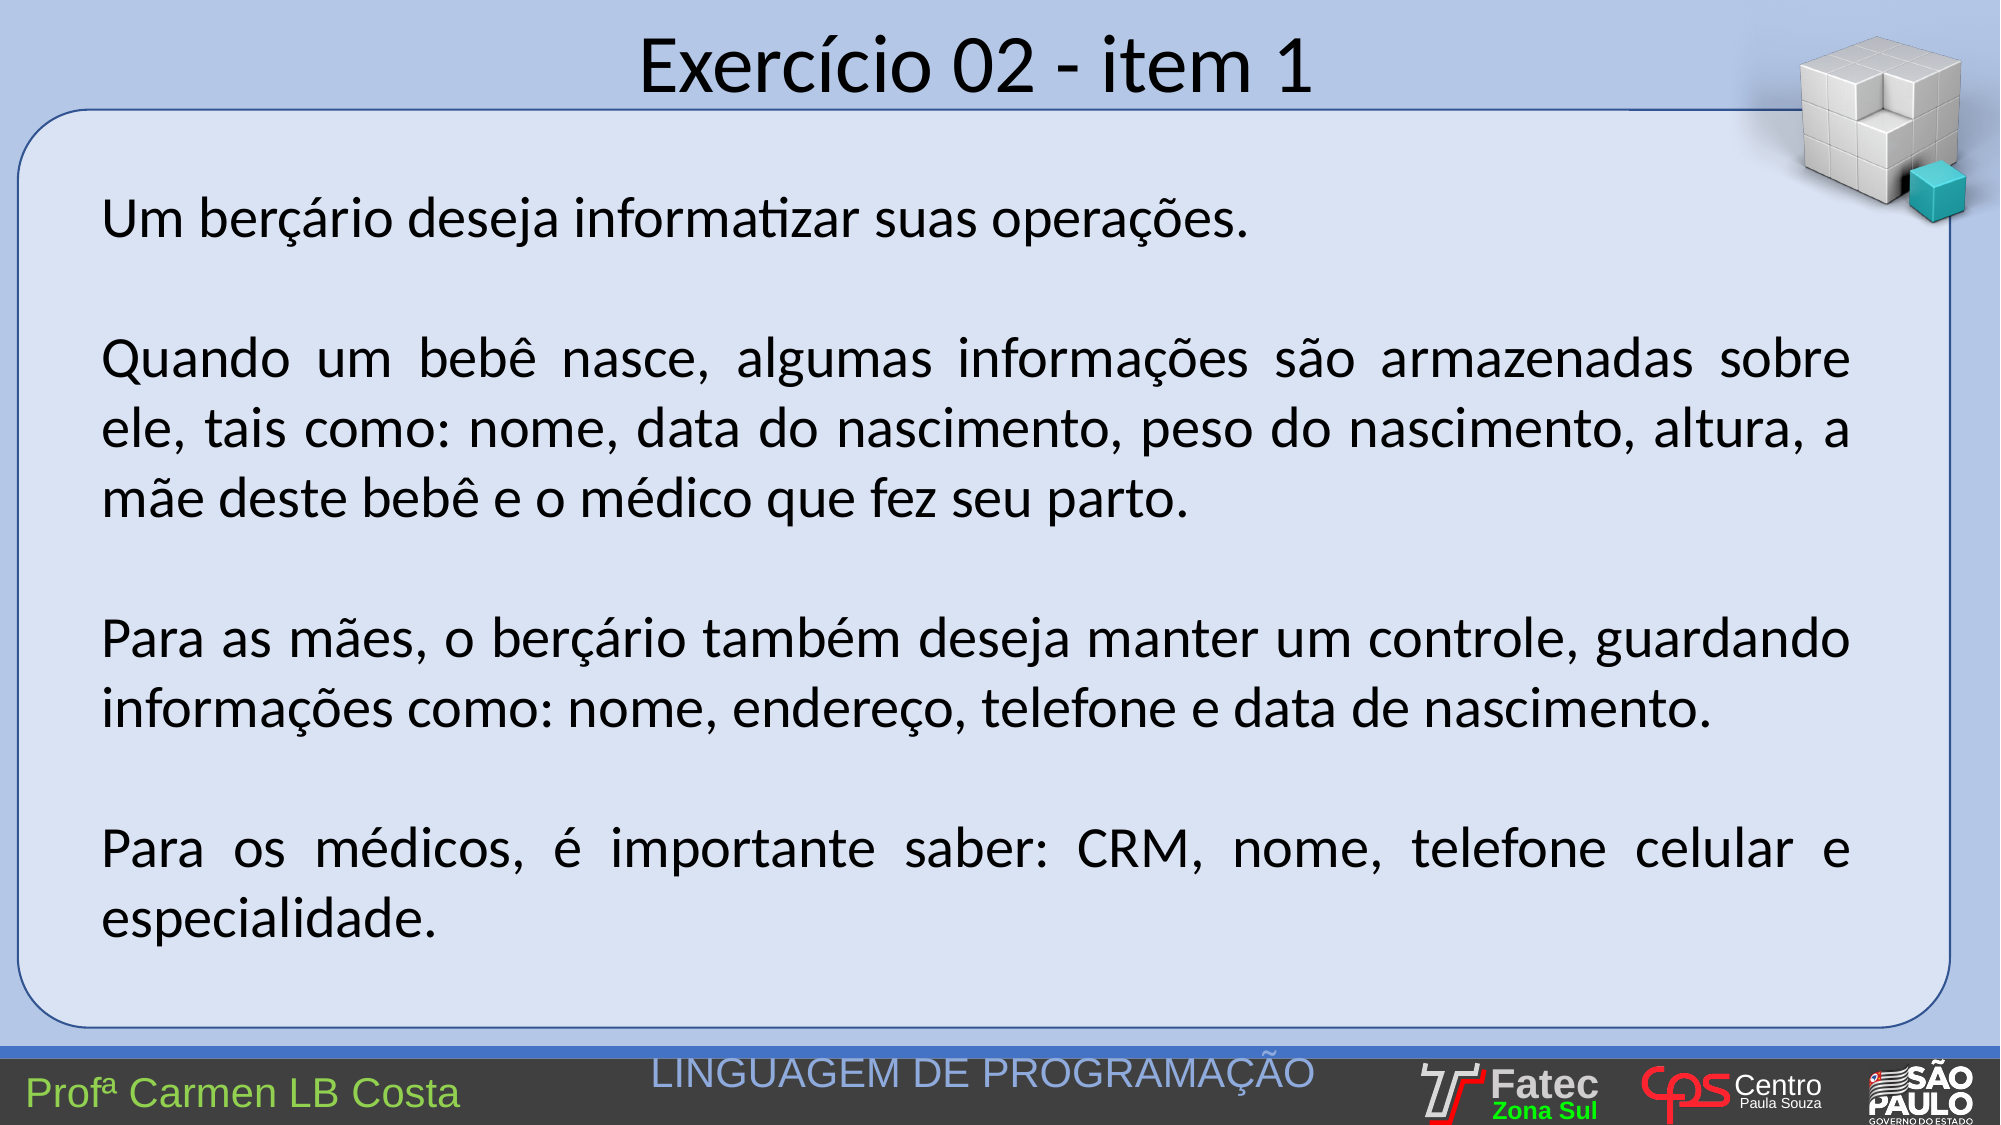

Exercício 02 - item 1

Um berçário deseja informatizar suas operações.

Quando um bebê nasce, algumas informações são armazenadas sobre ele, tais como: nome, data do nascimento, peso do nascimento, altura, a mãe deste bebê e o médico que fez seu parto.

Para as mães, o berçário também deseja manter um controle, guardando informações como: nome, endereço, telefone e data de nascimento.

Para os médicos, é importante saber: CRM, nome, telefone celular e especialidade.